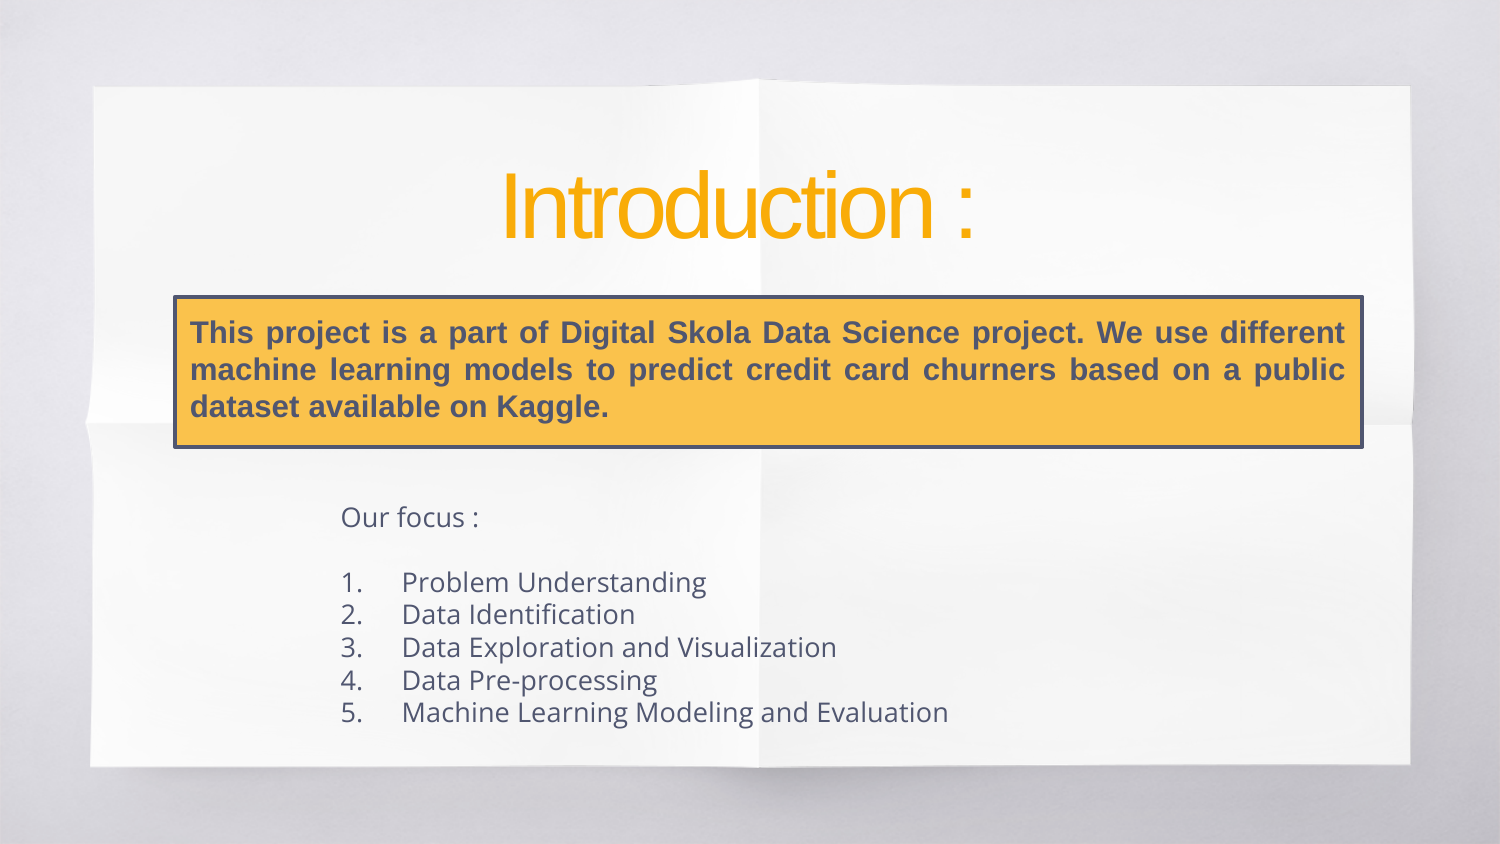

# Introduction :
This project is a part of Digital Skola Data Science project. We use different machine learning models to predict credit card churners based on a public dataset available on Kaggle.
Our focus :

Problem Understanding
Data Identification
Data Exploration and Visualization
Data Pre-processing
Machine Learning Modeling and Evaluation